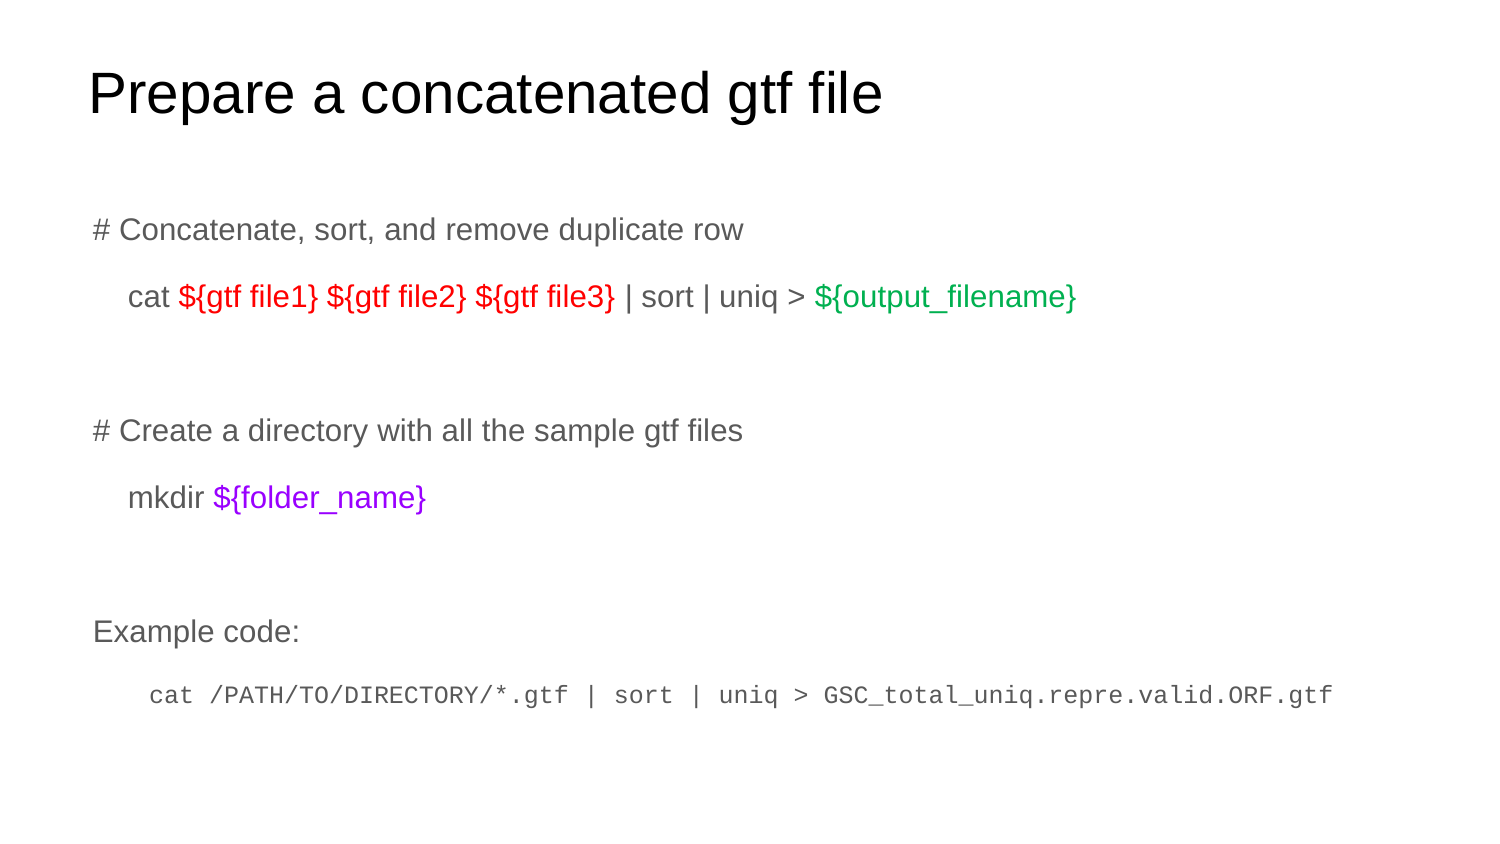

# Prepare a concatenated gtf file
# Concatenate, sort, and remove duplicate row
    cat ${gtf file1} ${gtf file2} ${gtf file3} | sort | uniq > ${output_filename}

# Create a directory with all the sample gtf files
    mkdir ${folder_name}

Example code:
cat /PATH/TO/DIRECTORY/*.gtf | sort | uniq > GSC_total_uniq.repre.valid.ORF.gtf